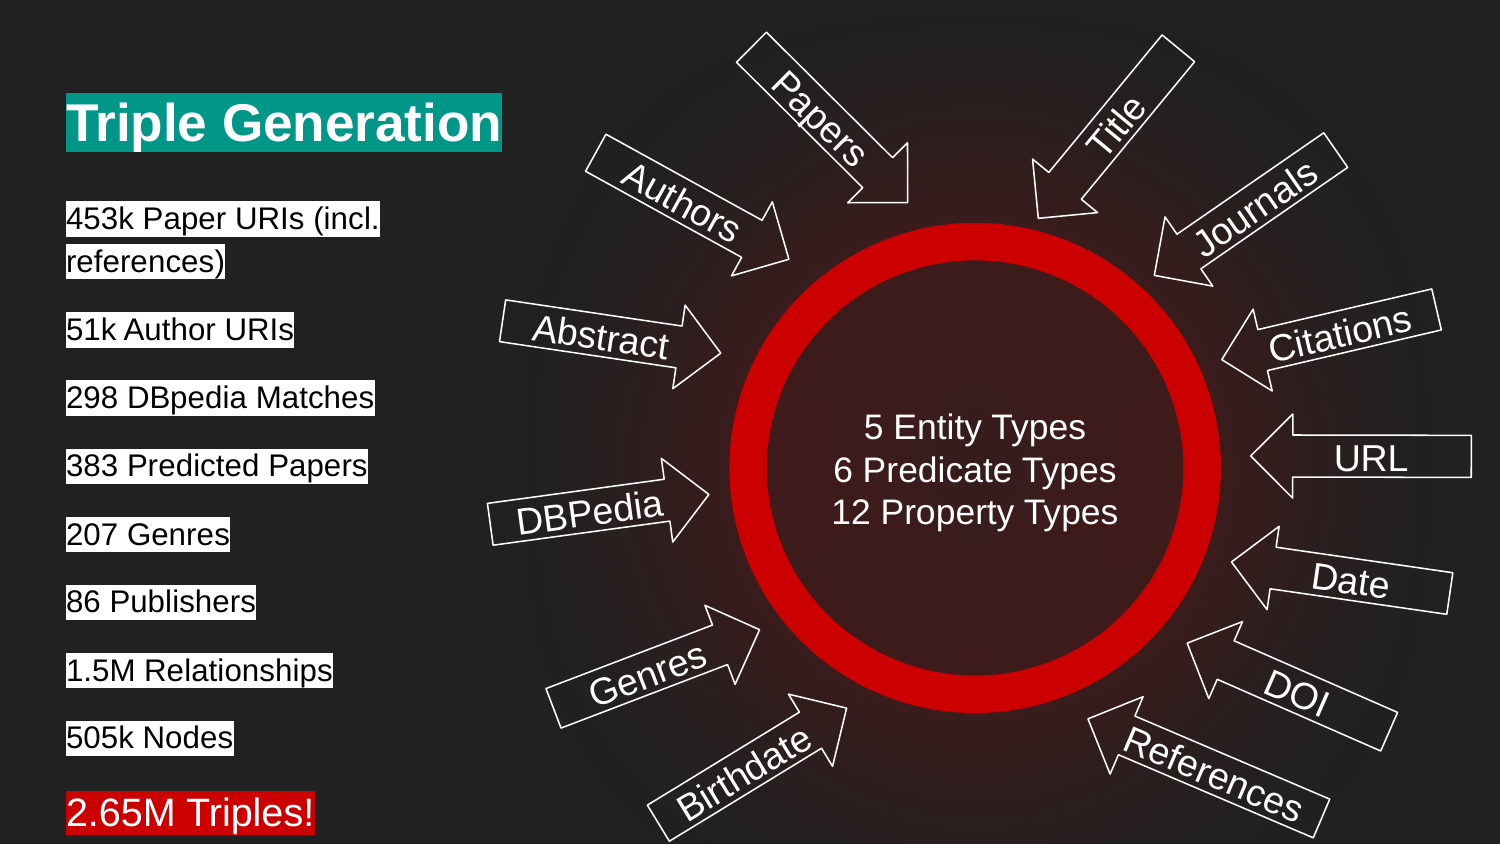

# Triple Generation
Papers
Title
Authors
Journals
453k Paper URIs (incl. references)
51k Author URIs
298 DBpedia Matches
383 Predicted Papers
207 Genres
86 Publishers
1.5M Relationships
505k Nodes
2.65M Triples!
5 Entity Types
6 Predicate Types
12 Property Types
Citations
Abstract
URL
DBPedia
Date
Genres
DOI
Birthdate
References